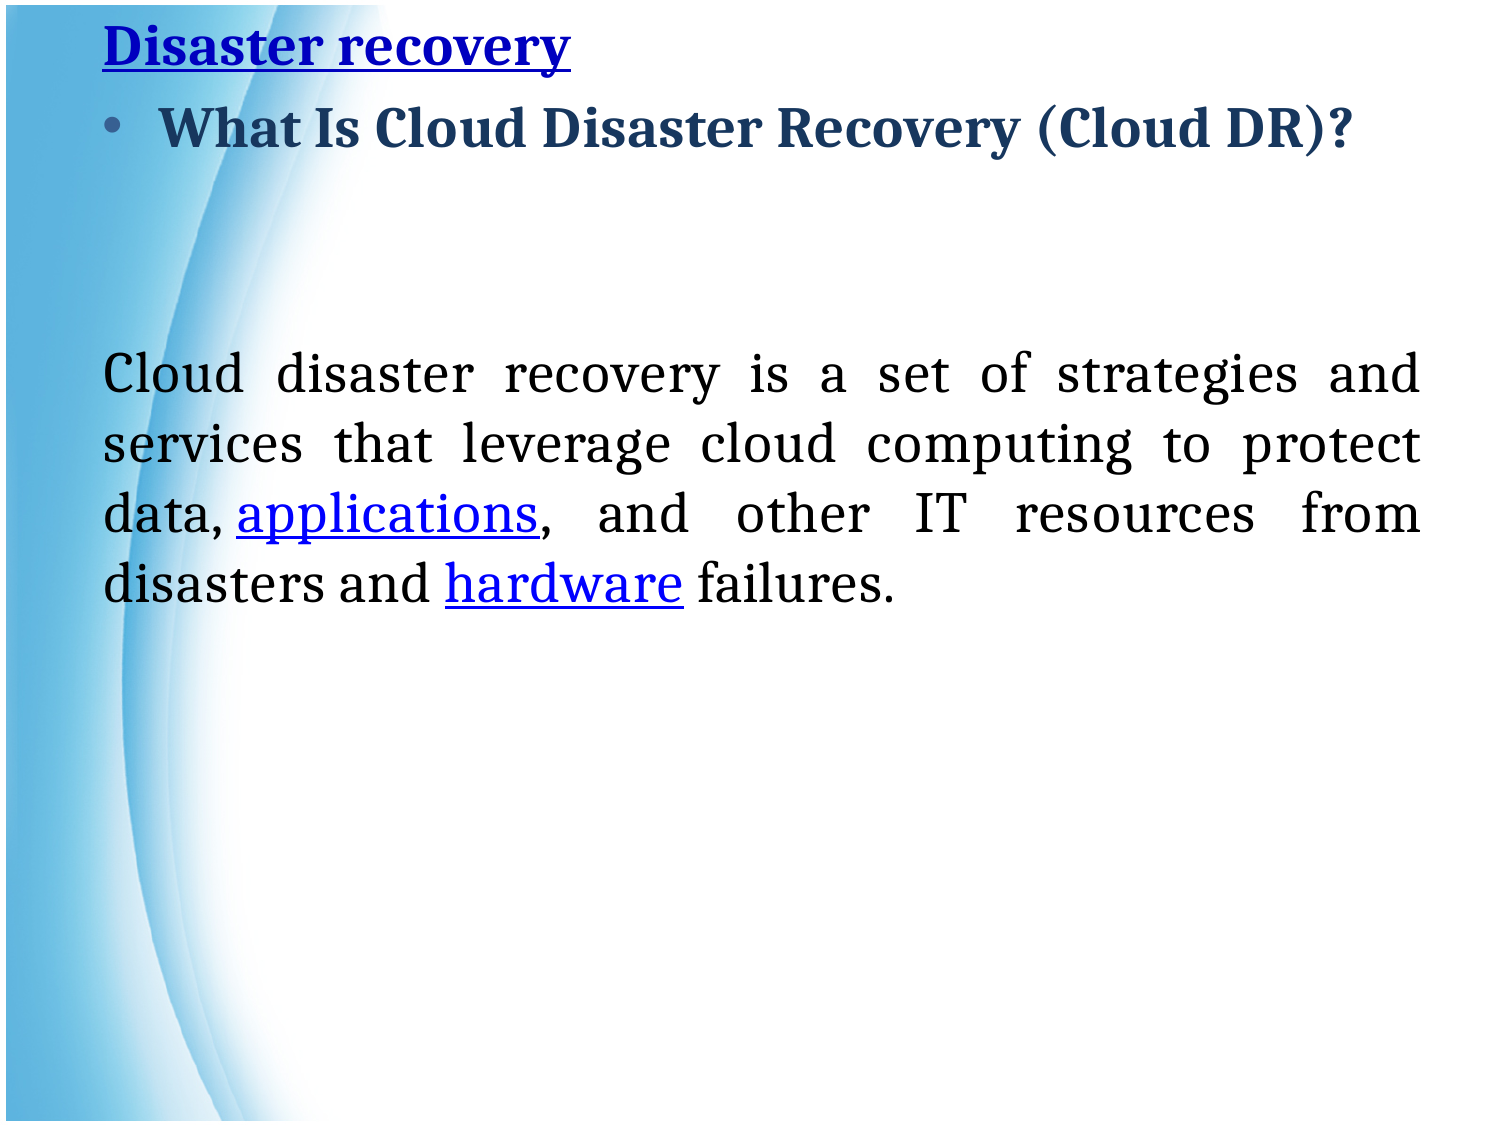

Disaster recovery
What Is Cloud Disaster Recovery (Cloud DR)?

Cloud disaster recovery is a set of strategies and services that leverage cloud computing to protect data, applications, and other IT resources from disasters and hardware failures.